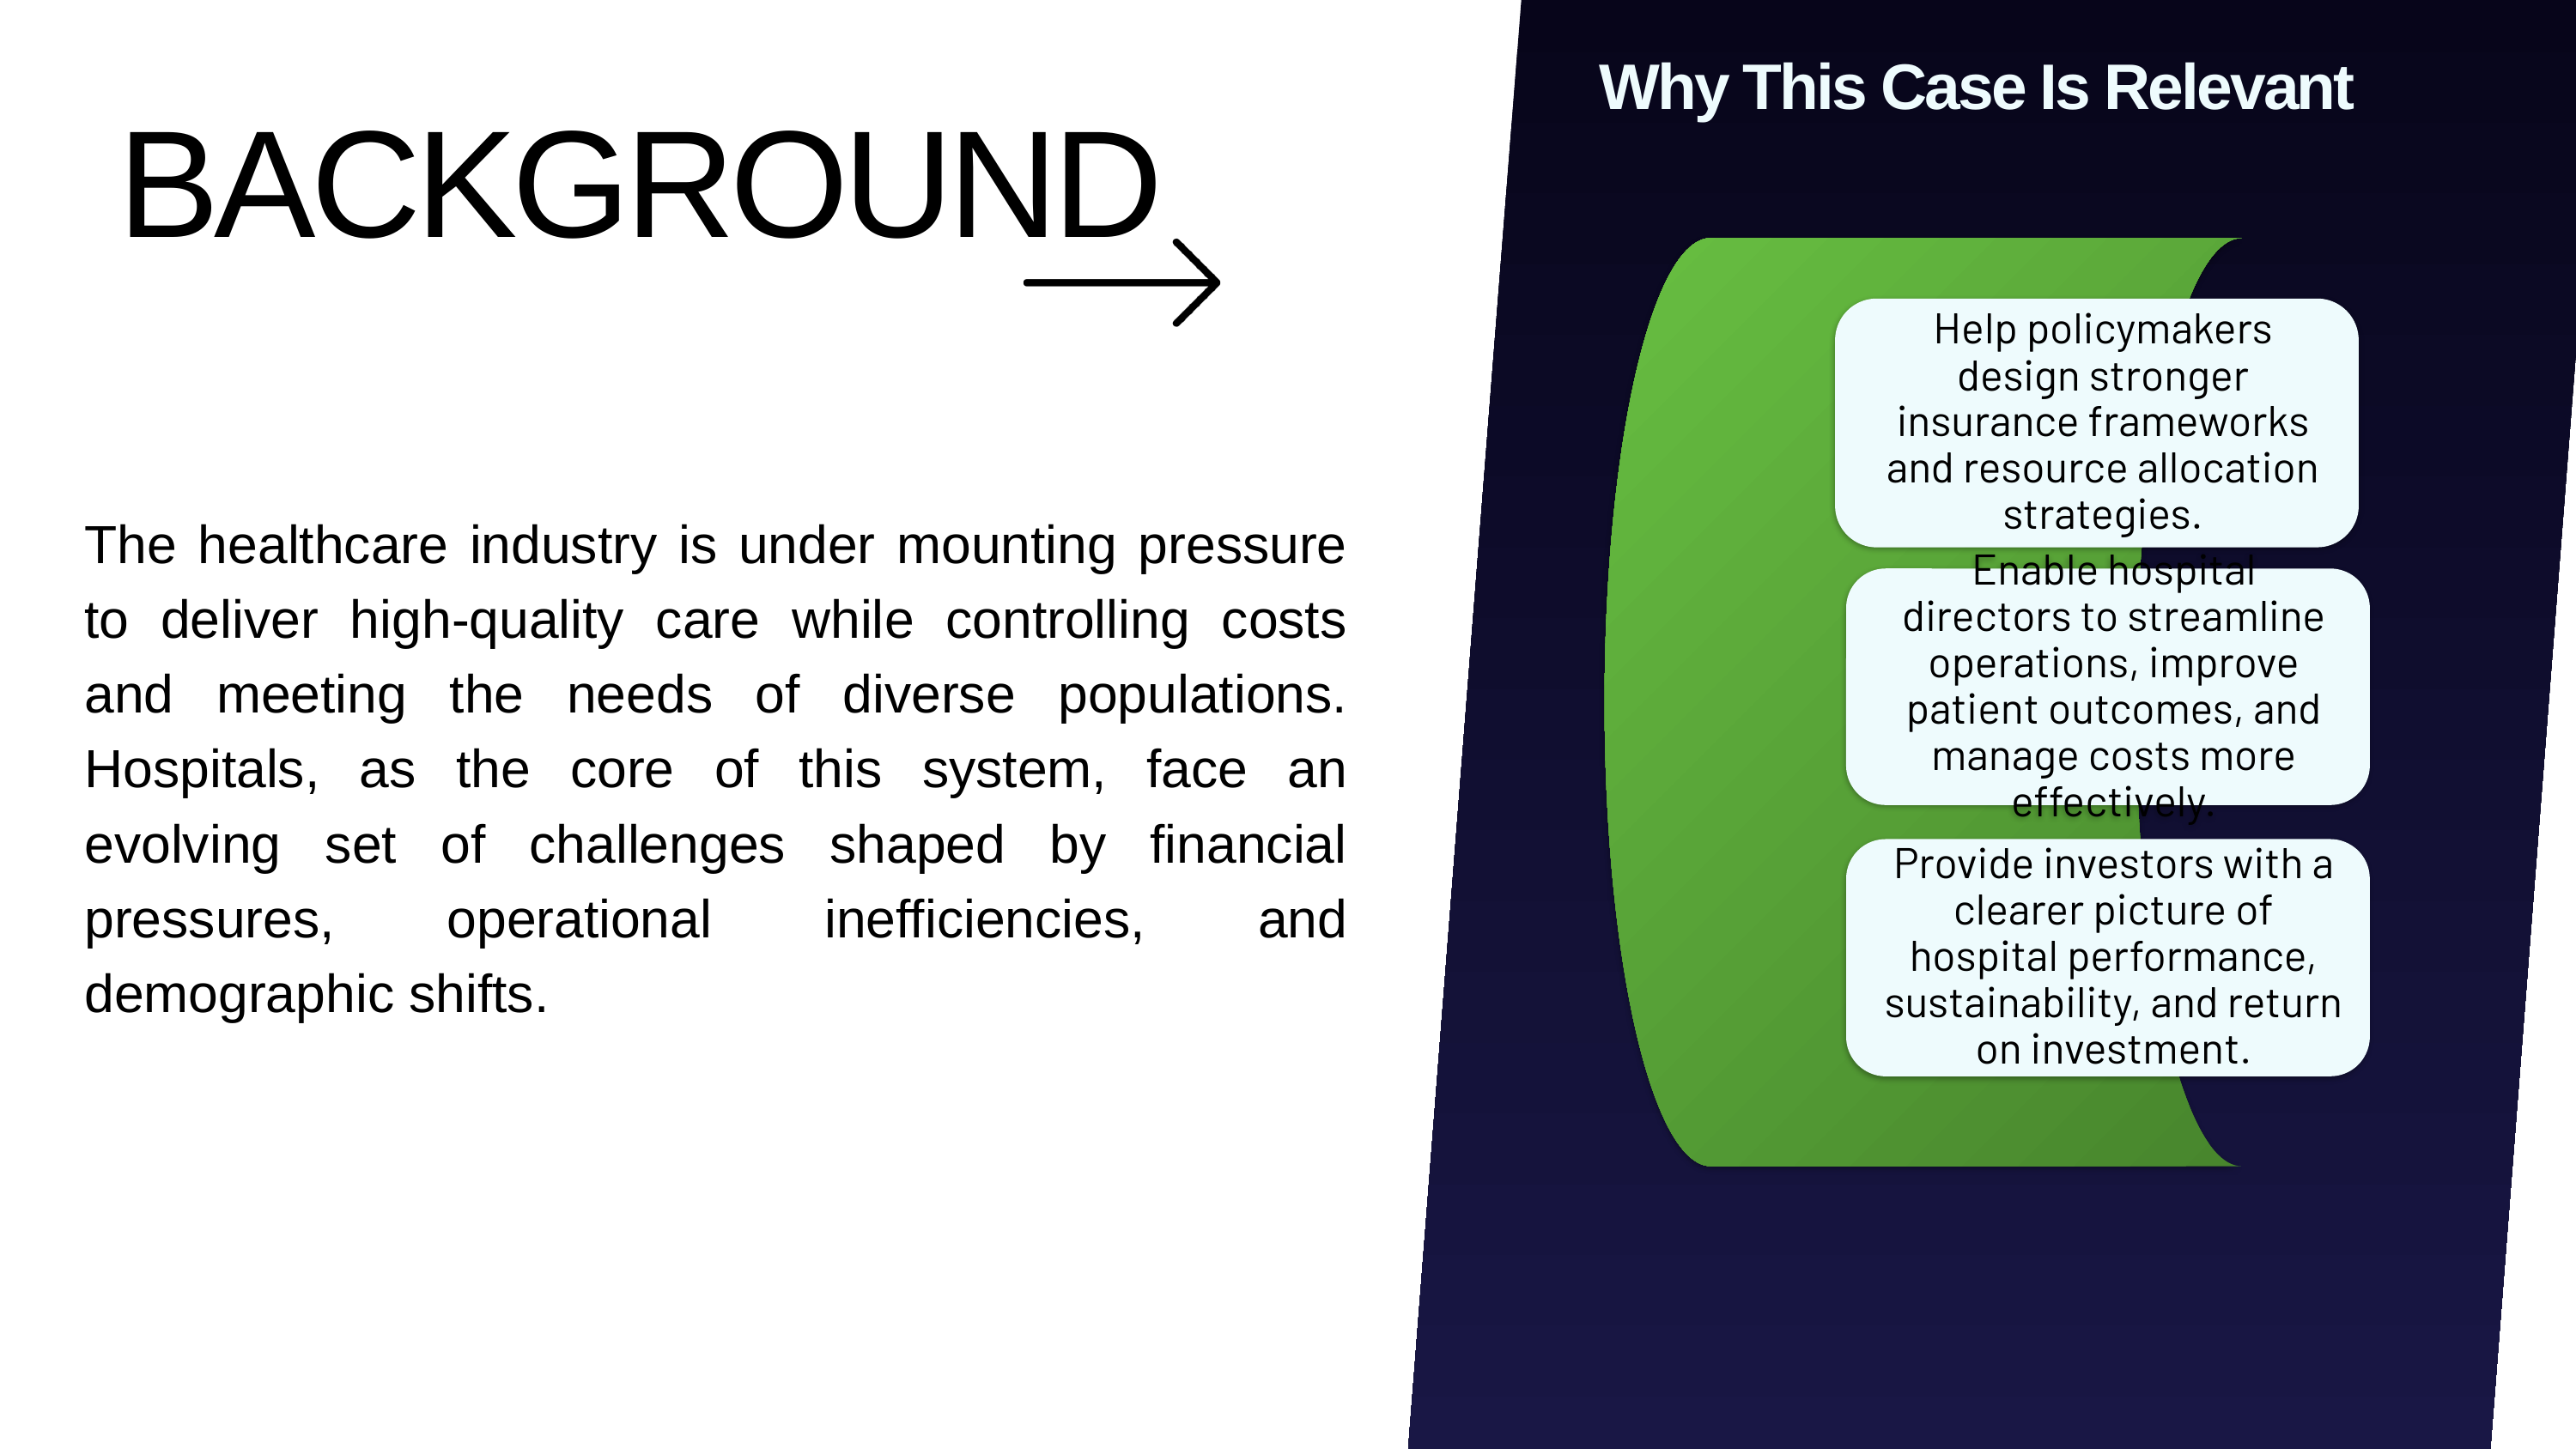

Why This Case Is Relevant
BACKGROUND

Help policymakers design stronger insurance frameworks and resource allocation strategies.
Enable hospital directors to streamline operations, improve patient outcomes, and manage costs more effectively.
Provide investors with a clearer picture of hospital performance, sustainability, and return on investment.

The healthcare industry is under mounting pressure to deliver high-quality care while controlling costs and meeting the needs of diverse populations. Hospitals, as the core of this system, face an evolving set of challenges shaped by financial pressures, operational inefficiencies, and demographic shifts.